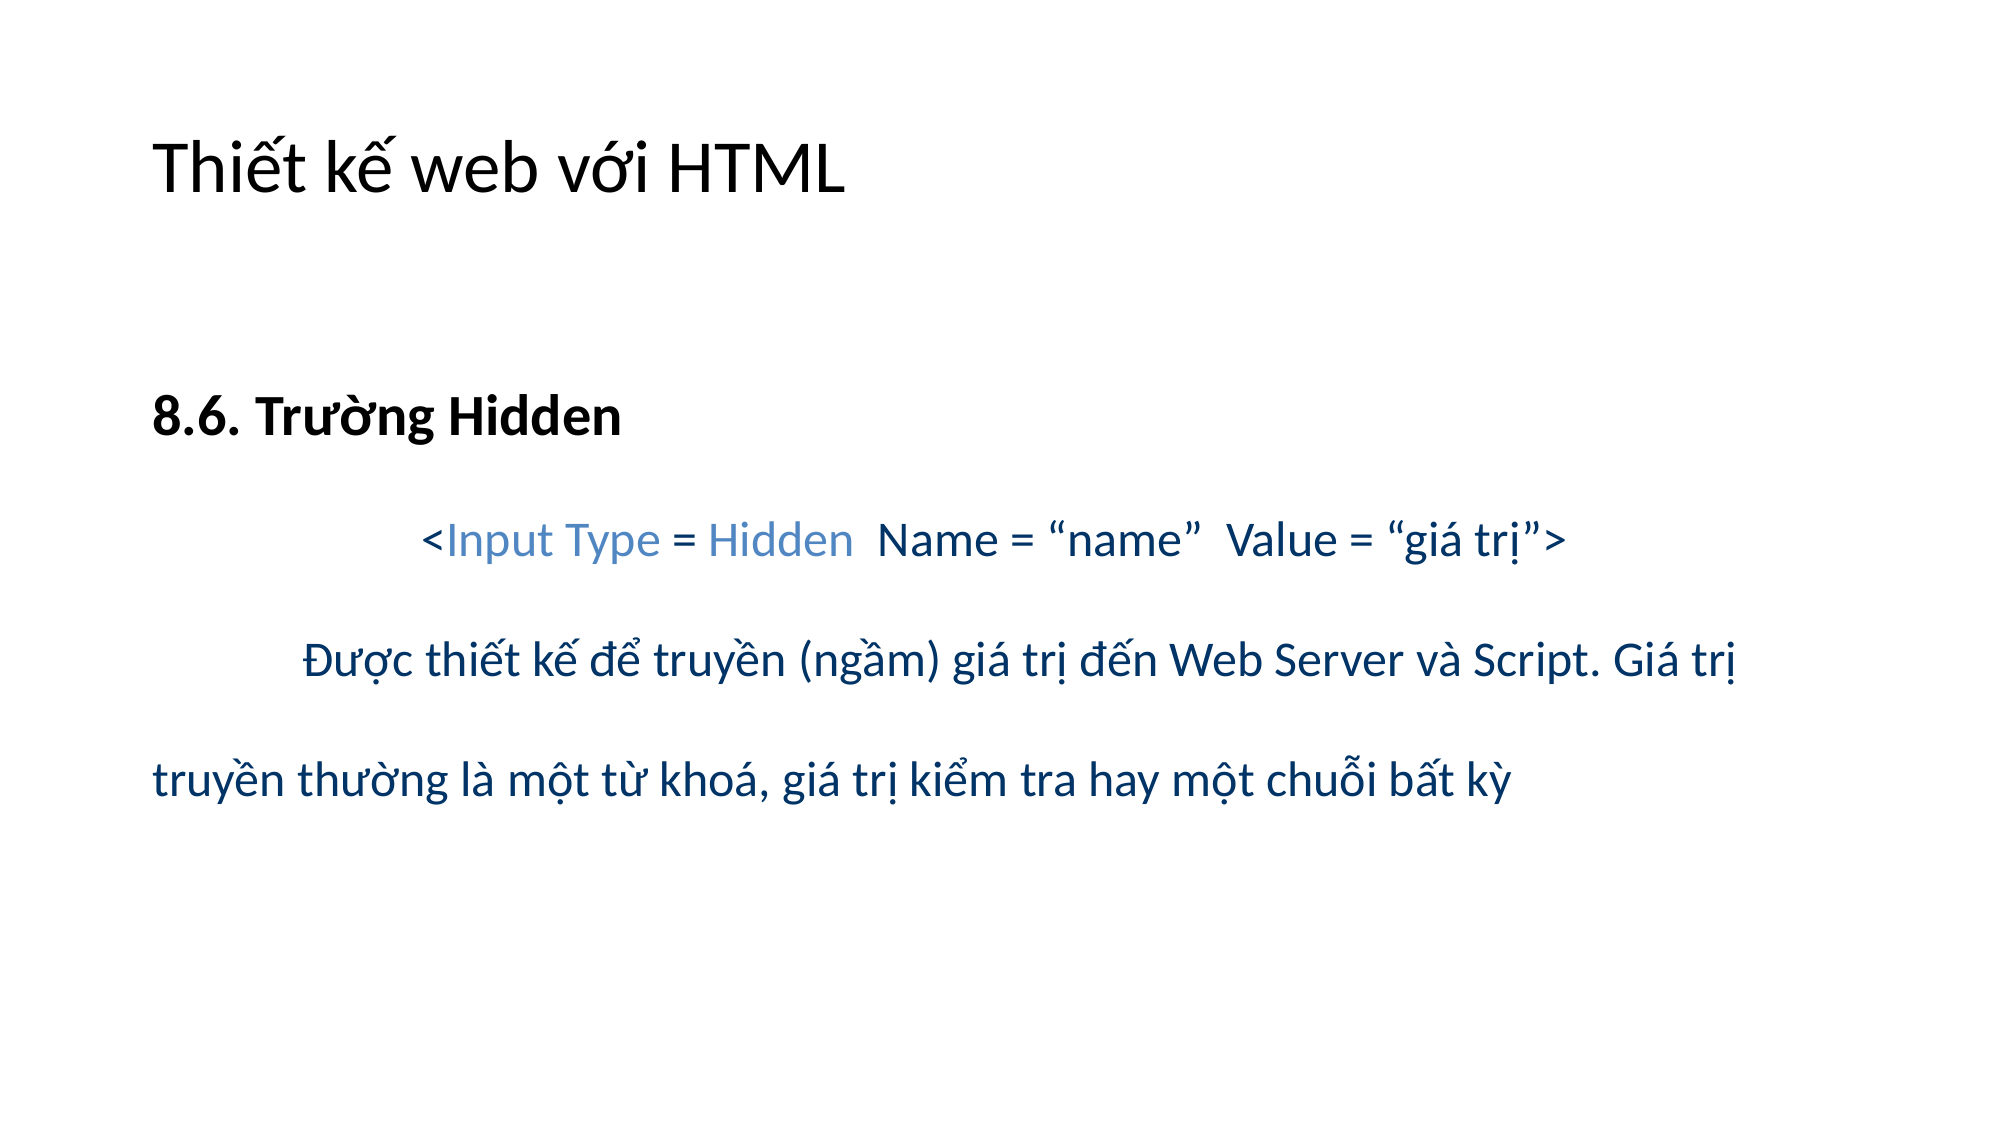

# Thiết kế web với HTML
8.6. Trường Hidden
<Input Type = Hidden  Name = “name”  Value = “giá trị”>
	Được thiết kế để truyền (ngầm) giá trị đến Web Server và Script. Giá trị truyền thường là một từ khoá, giá trị kiểm tra hay một chuỗi bất kỳ